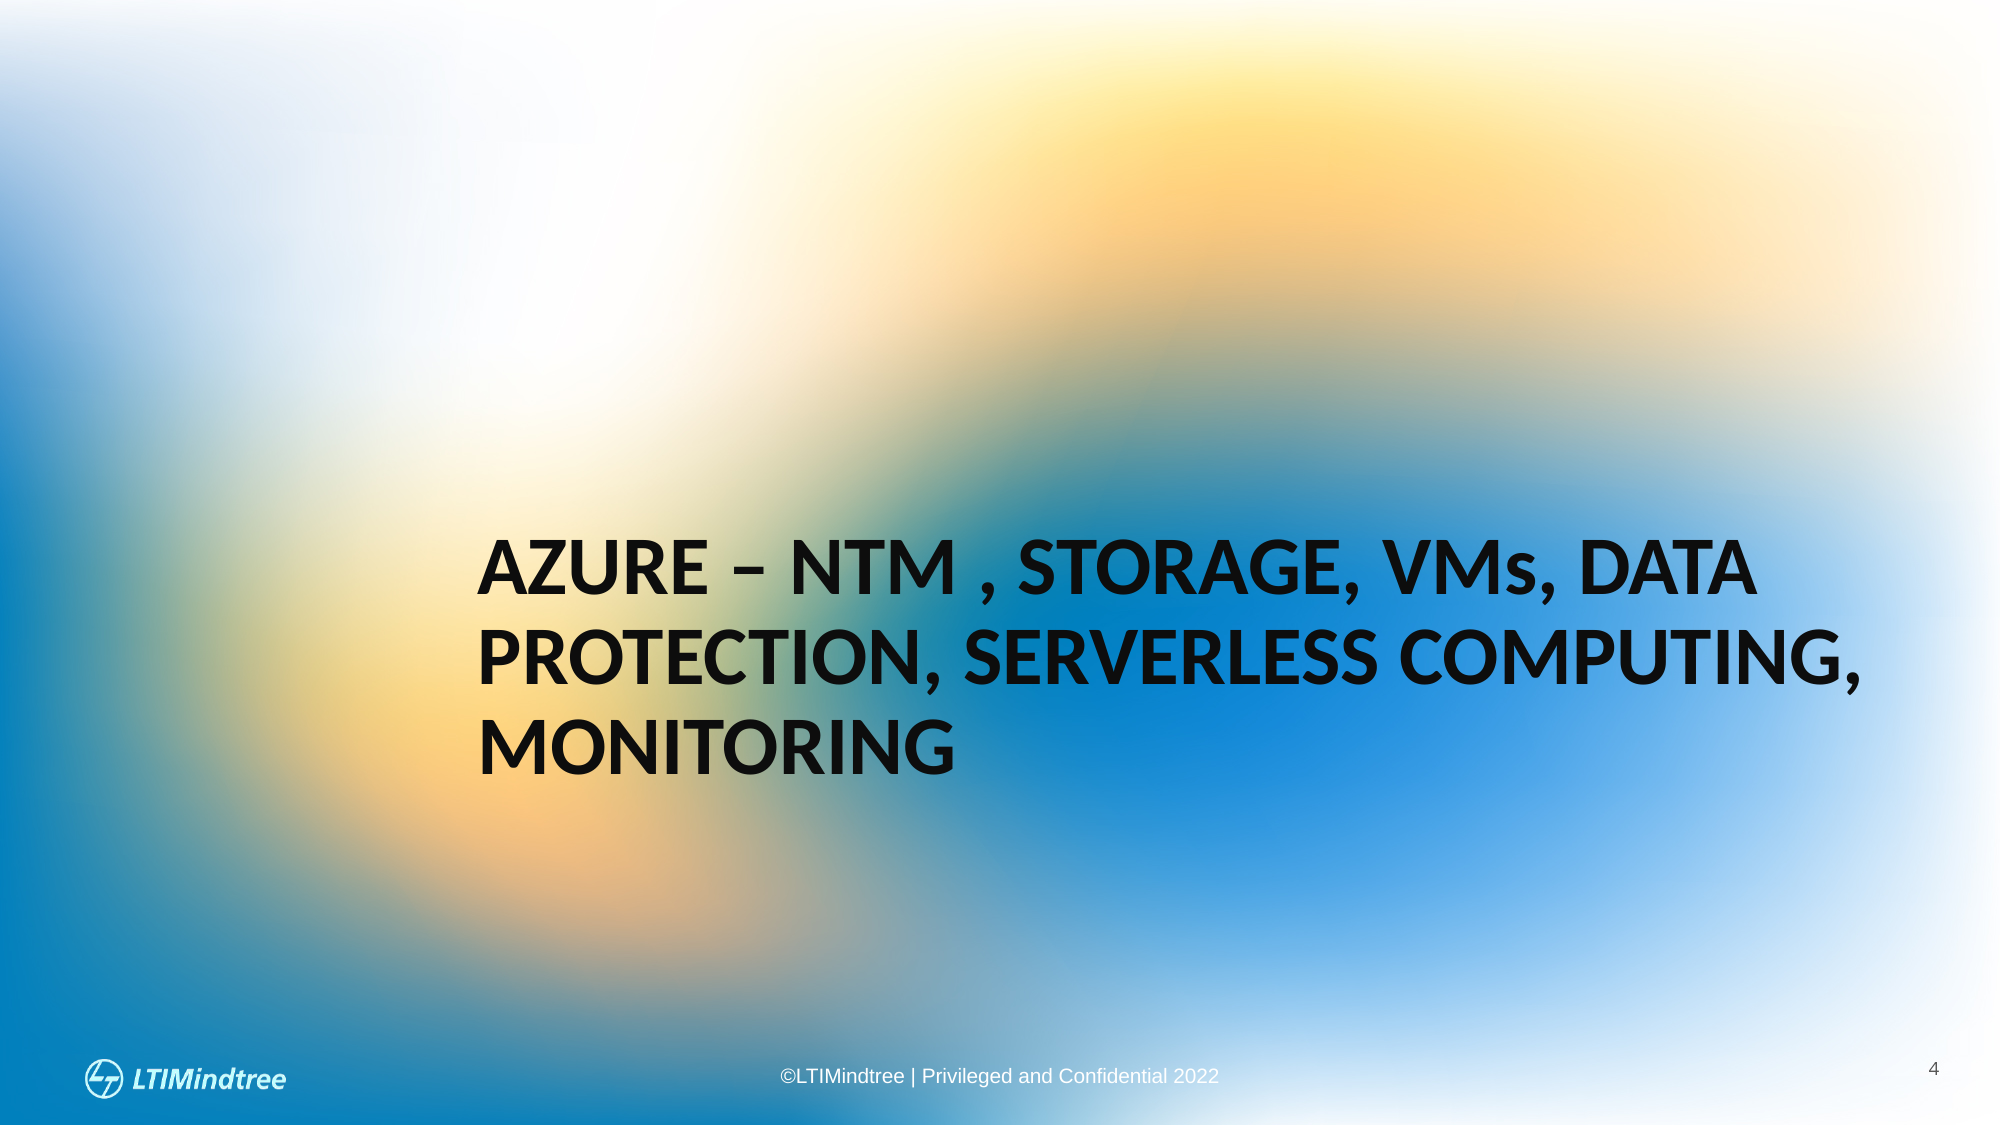

# AZURE – NTM , STORAGE, VMs, DATA PROTECTION, SERVERLESS COMPUTING, MONITORING